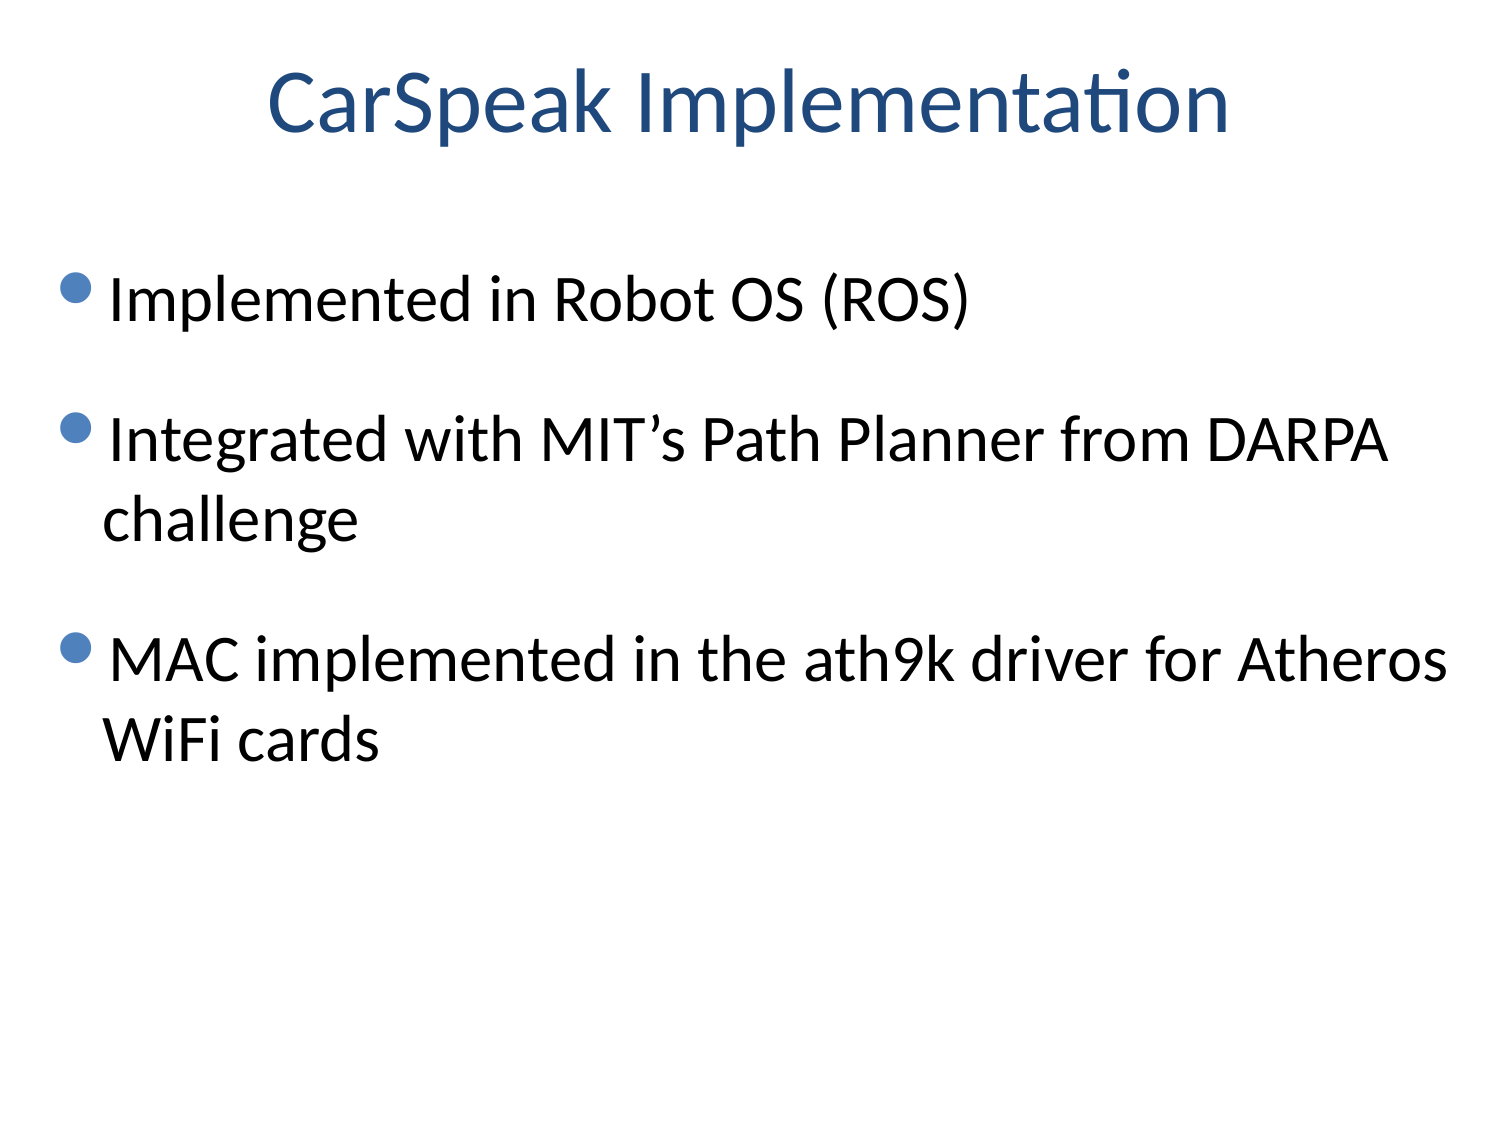

# CarSpeak Implementation
Implemented in Robot OS (ROS)

Integrated with MIT’s Path Planner from DARPA challenge

MAC implemented in the ath9k driver for Atheros WiFi cards